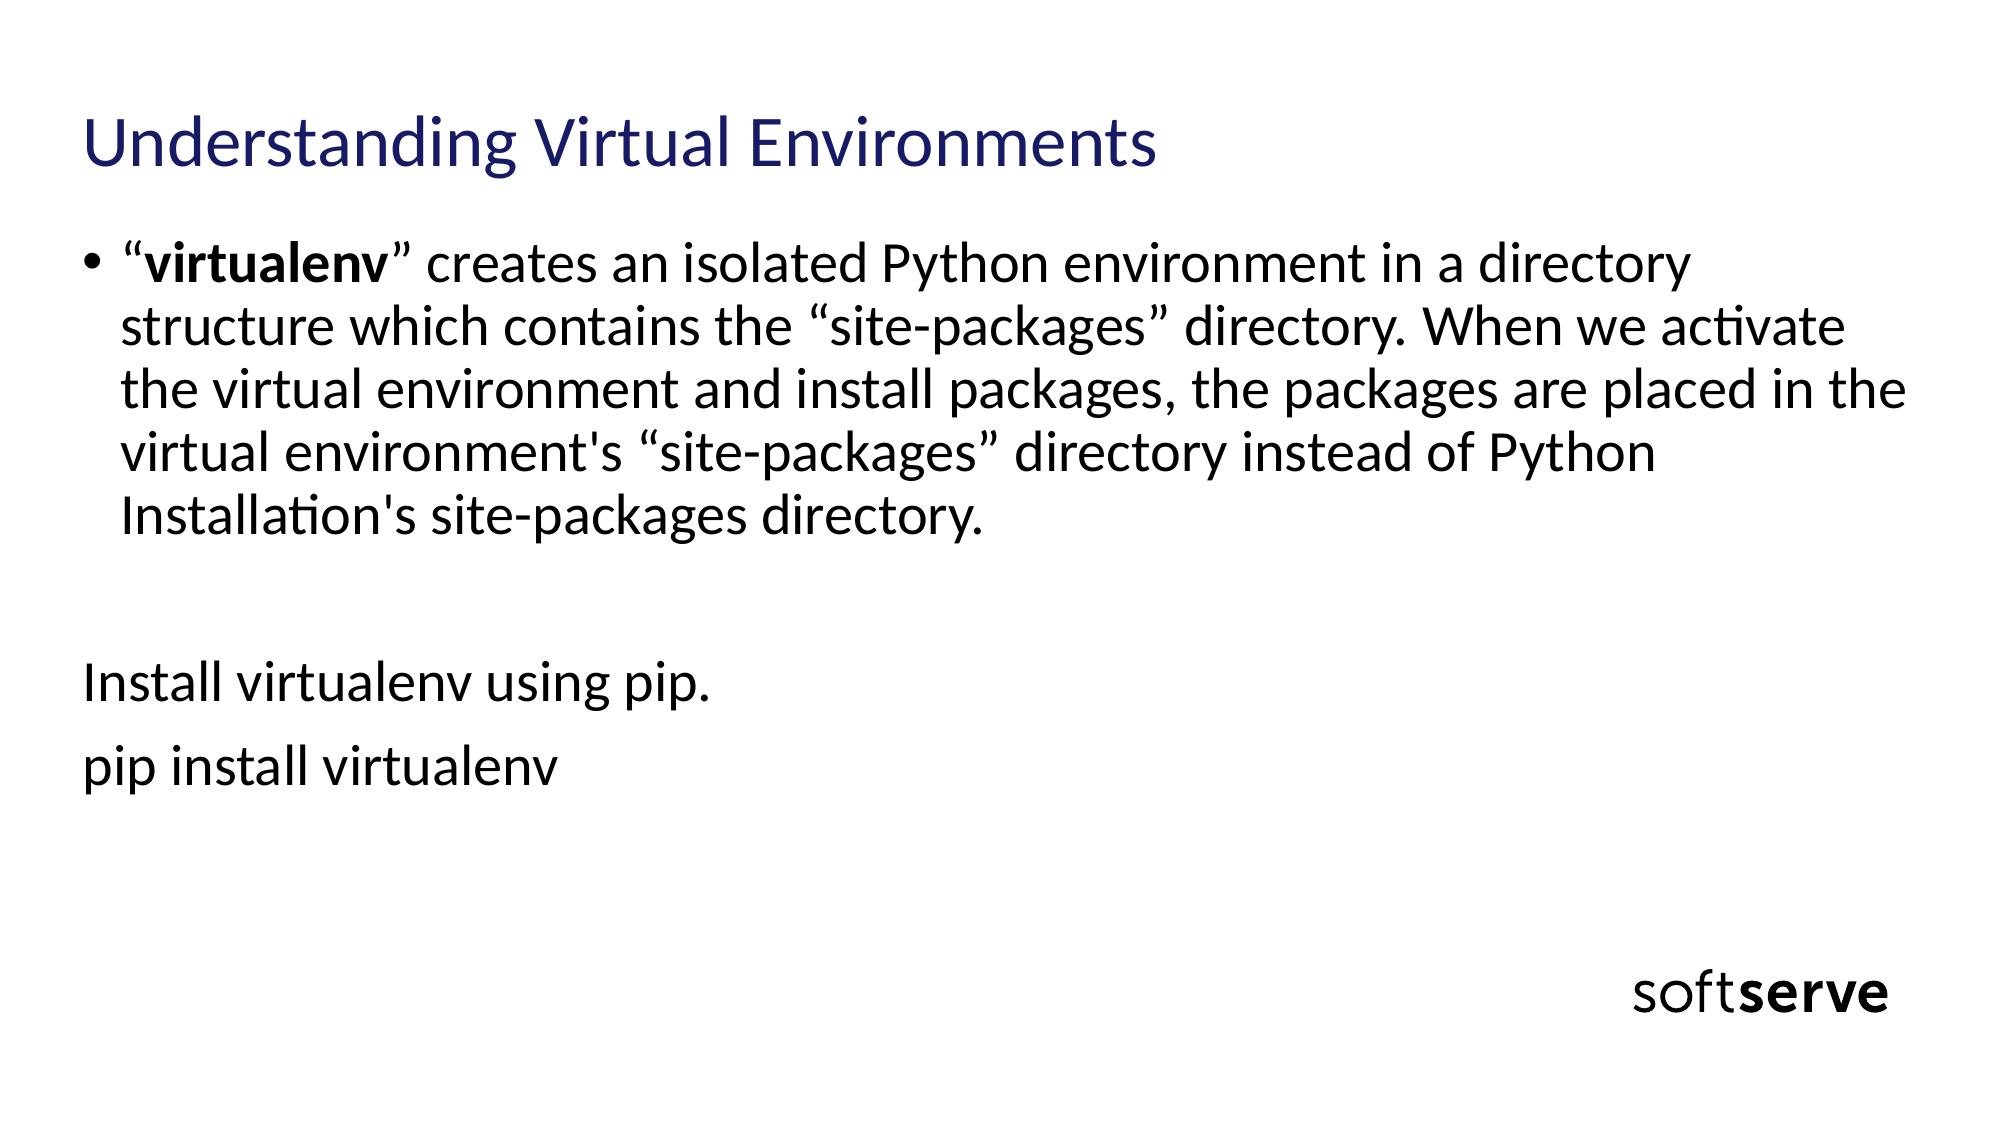

# Understanding Virtual Environments
“virtualenv” creates an isolated Python environment in a directory structure which contains the “site-packages” directory. When we activate the virtual environment and install packages, the packages are placed in the virtual environment's “site-packages” directory instead of Python Installation's site-packages directory.

Install virtualenv using pip.
pip install virtualenv